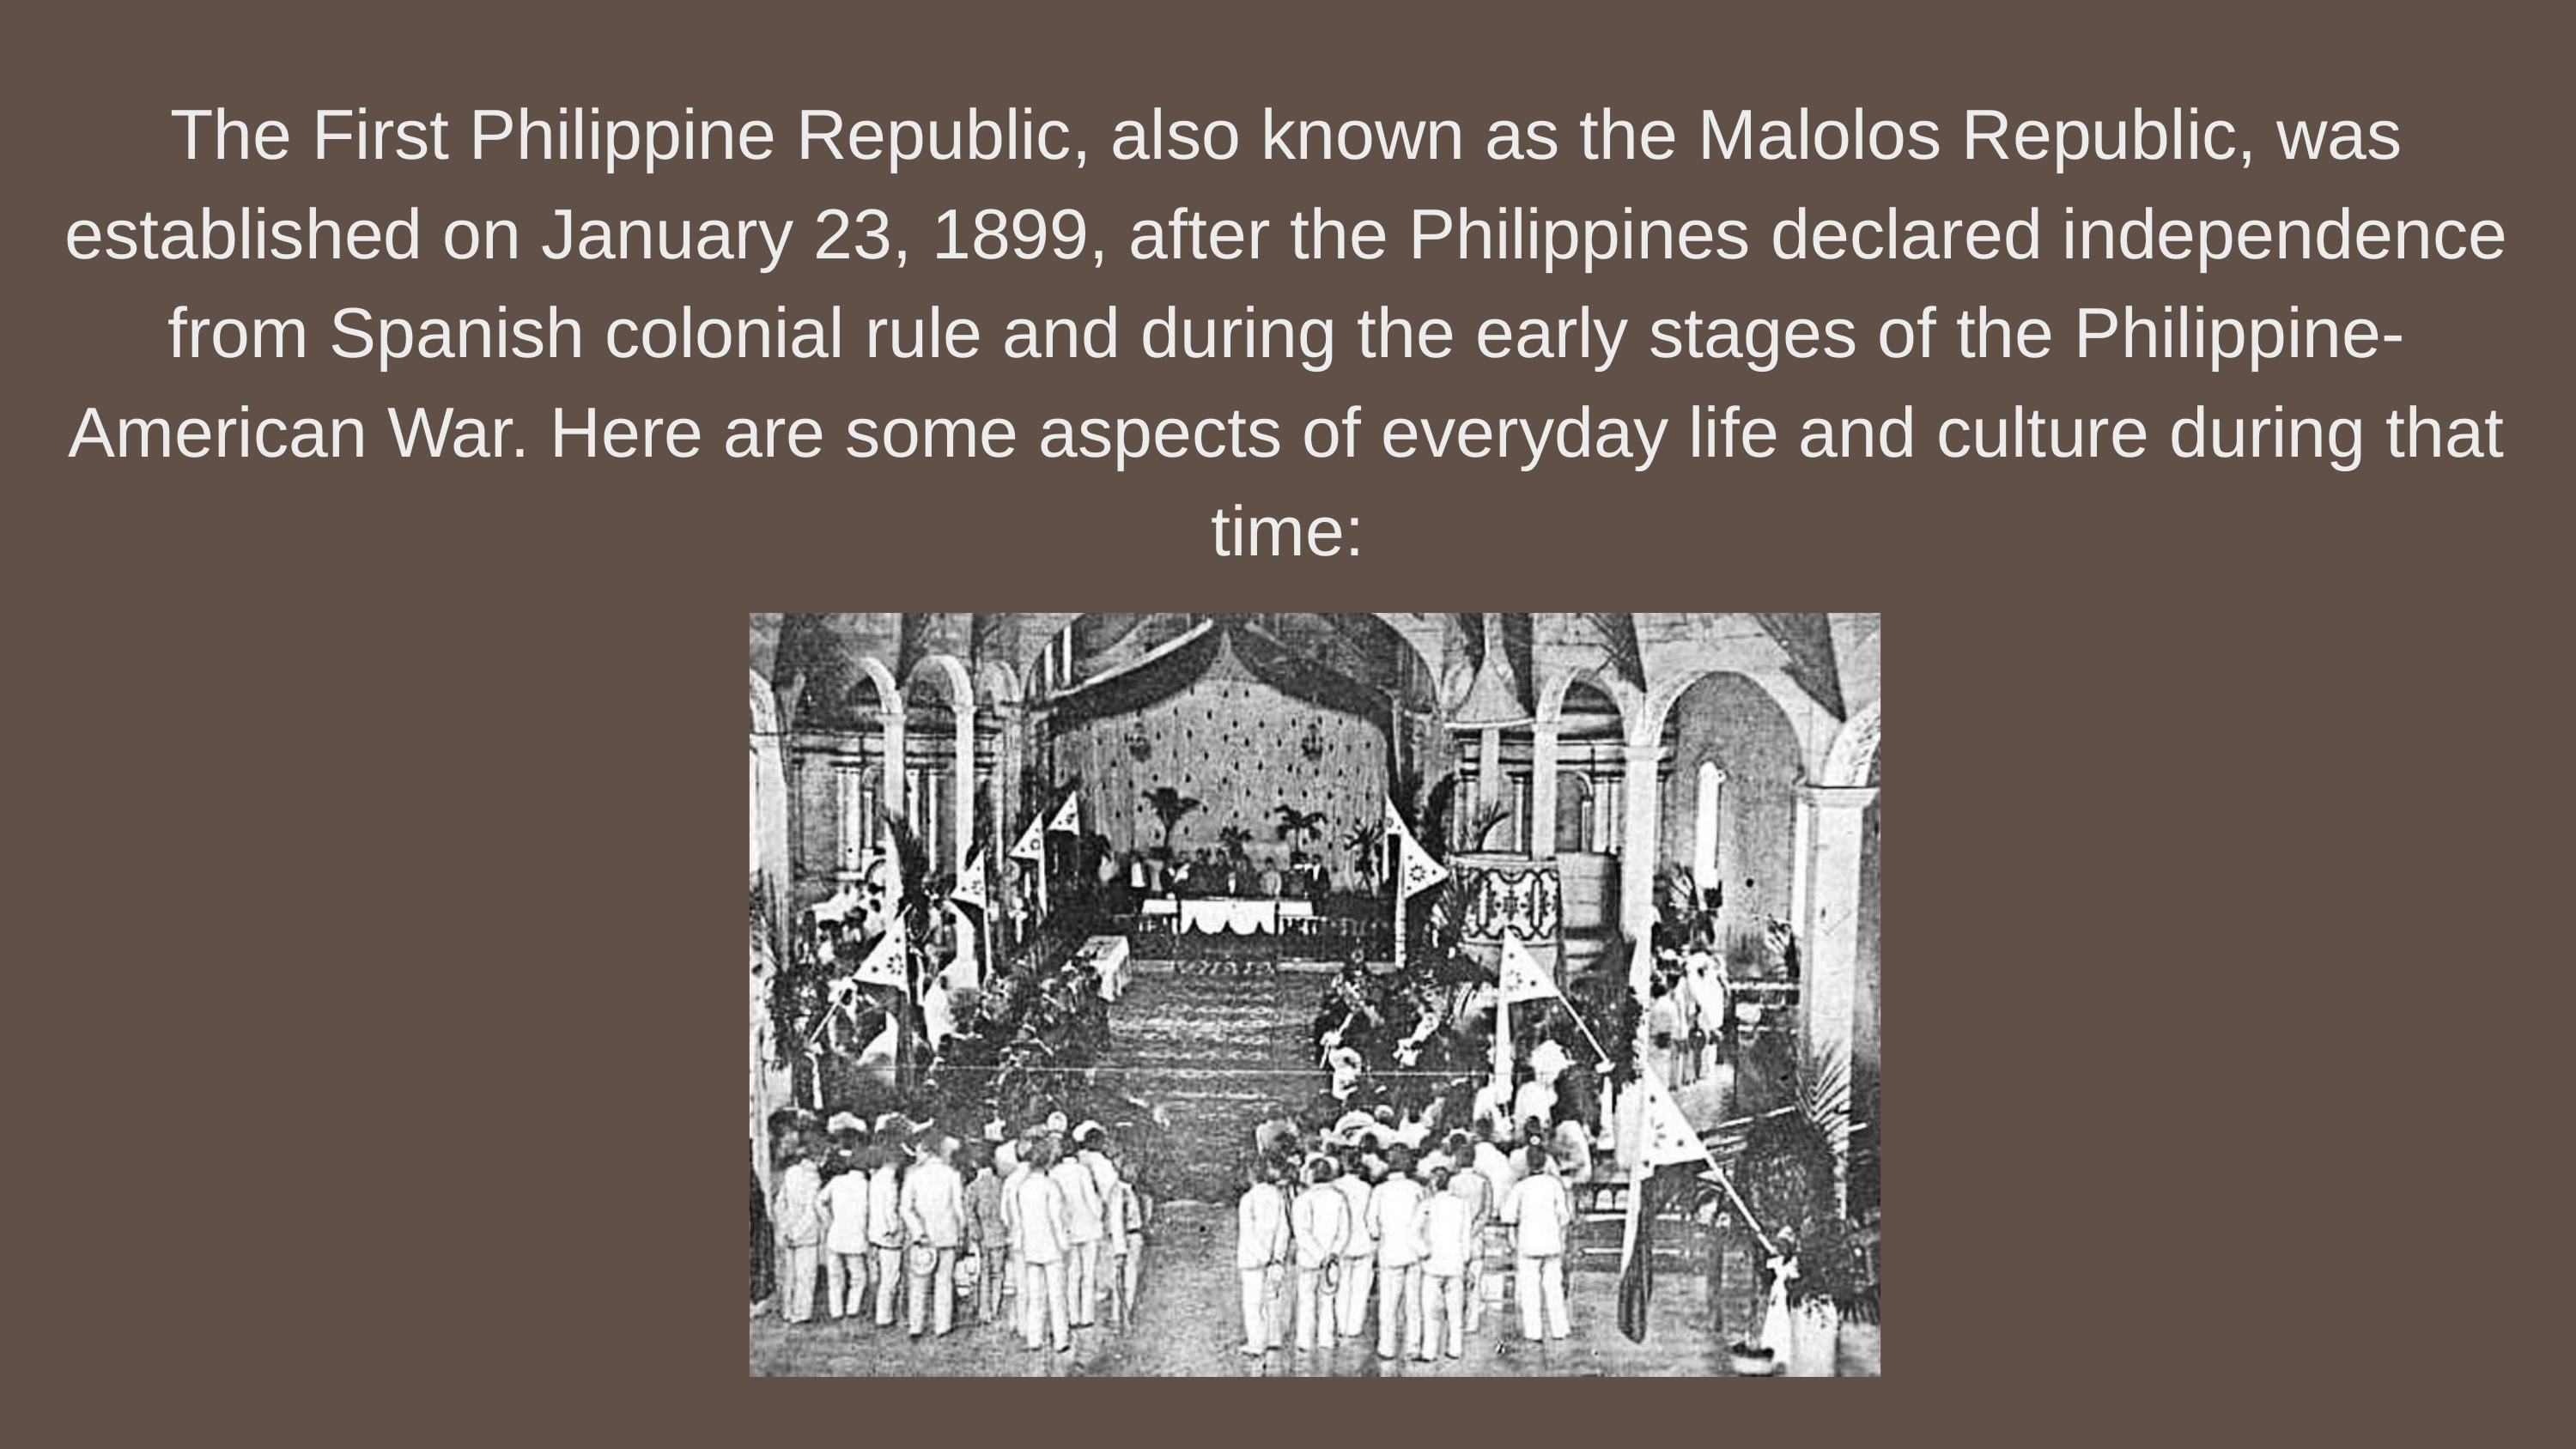

The First Philippine Republic, also known as the Malolos Republic, was established on January 23, 1899, after the Philippines declared independence from Spanish colonial rule and during the early stages of the Philippine-American War. Here are some aspects of everyday life and culture during that time: